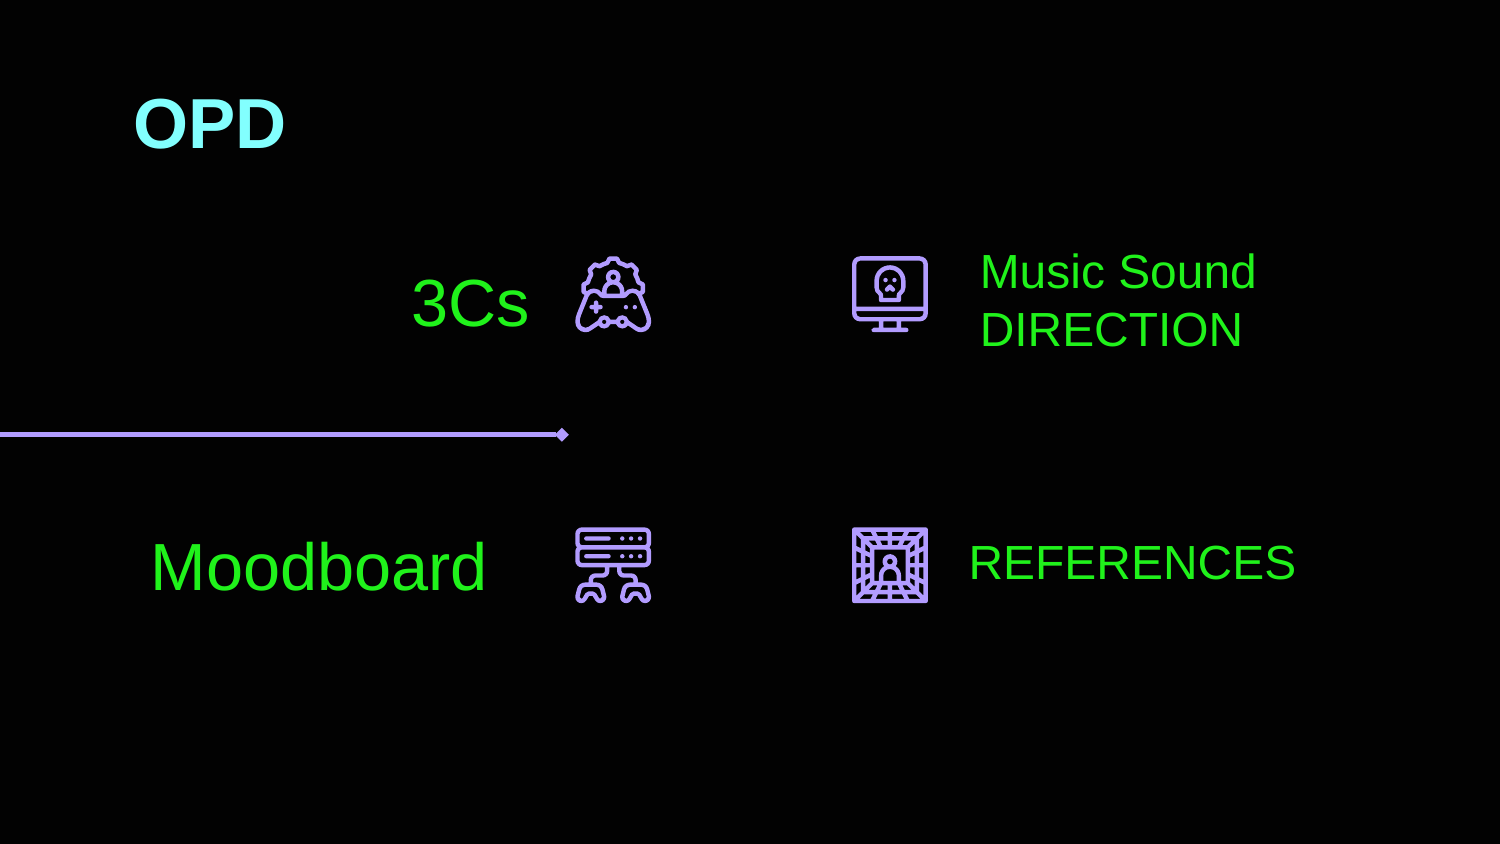

OPD
3Cs

# Music Sound DIRECTION
Moodboard

REFERENCES